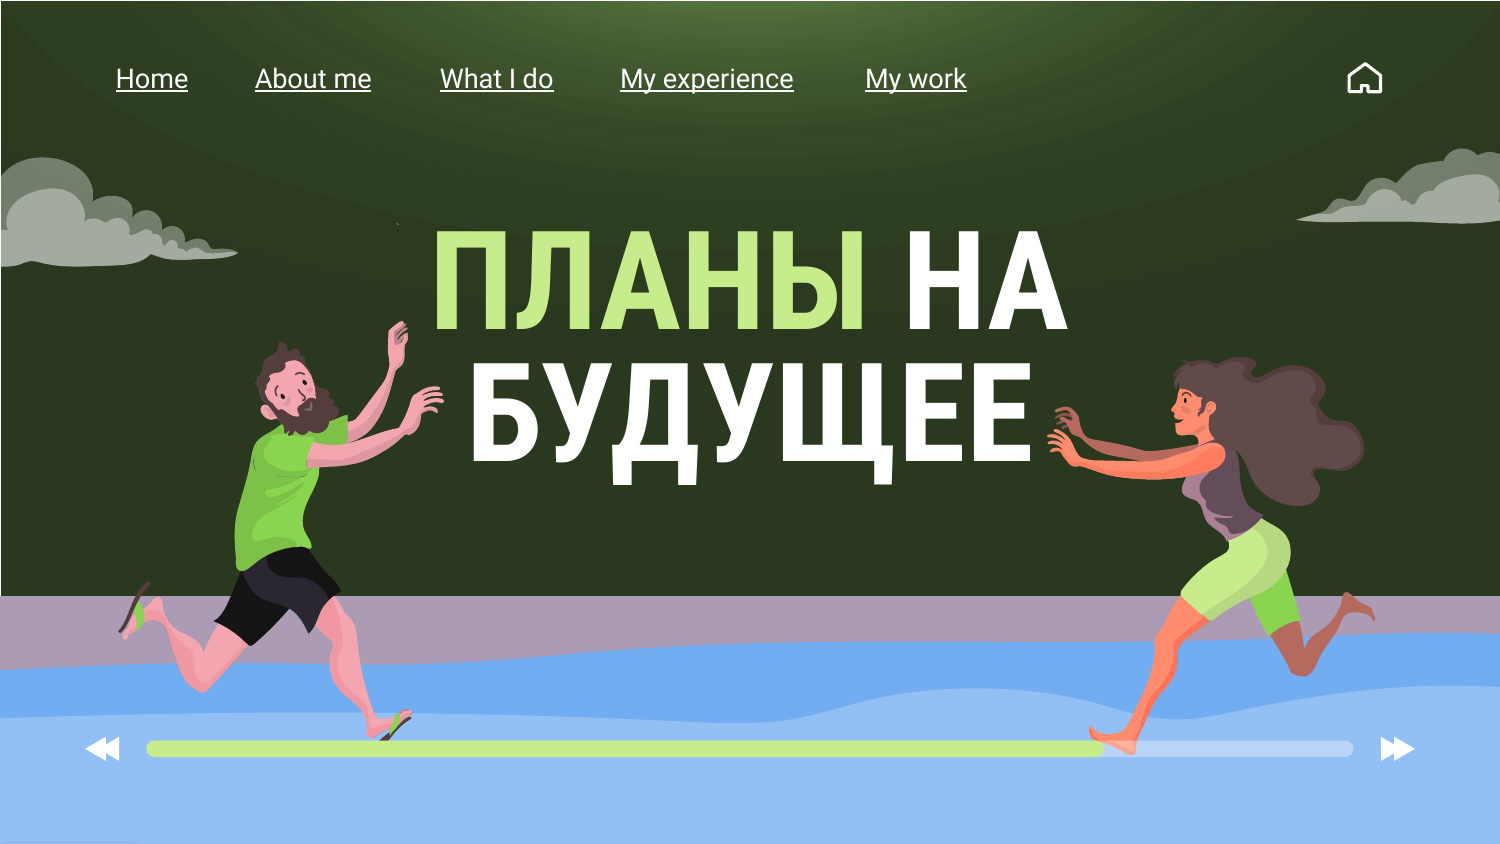

Home
About me
What I do
My experience
My work

# ПЛАНЫ НА БУДУЩЕЕ